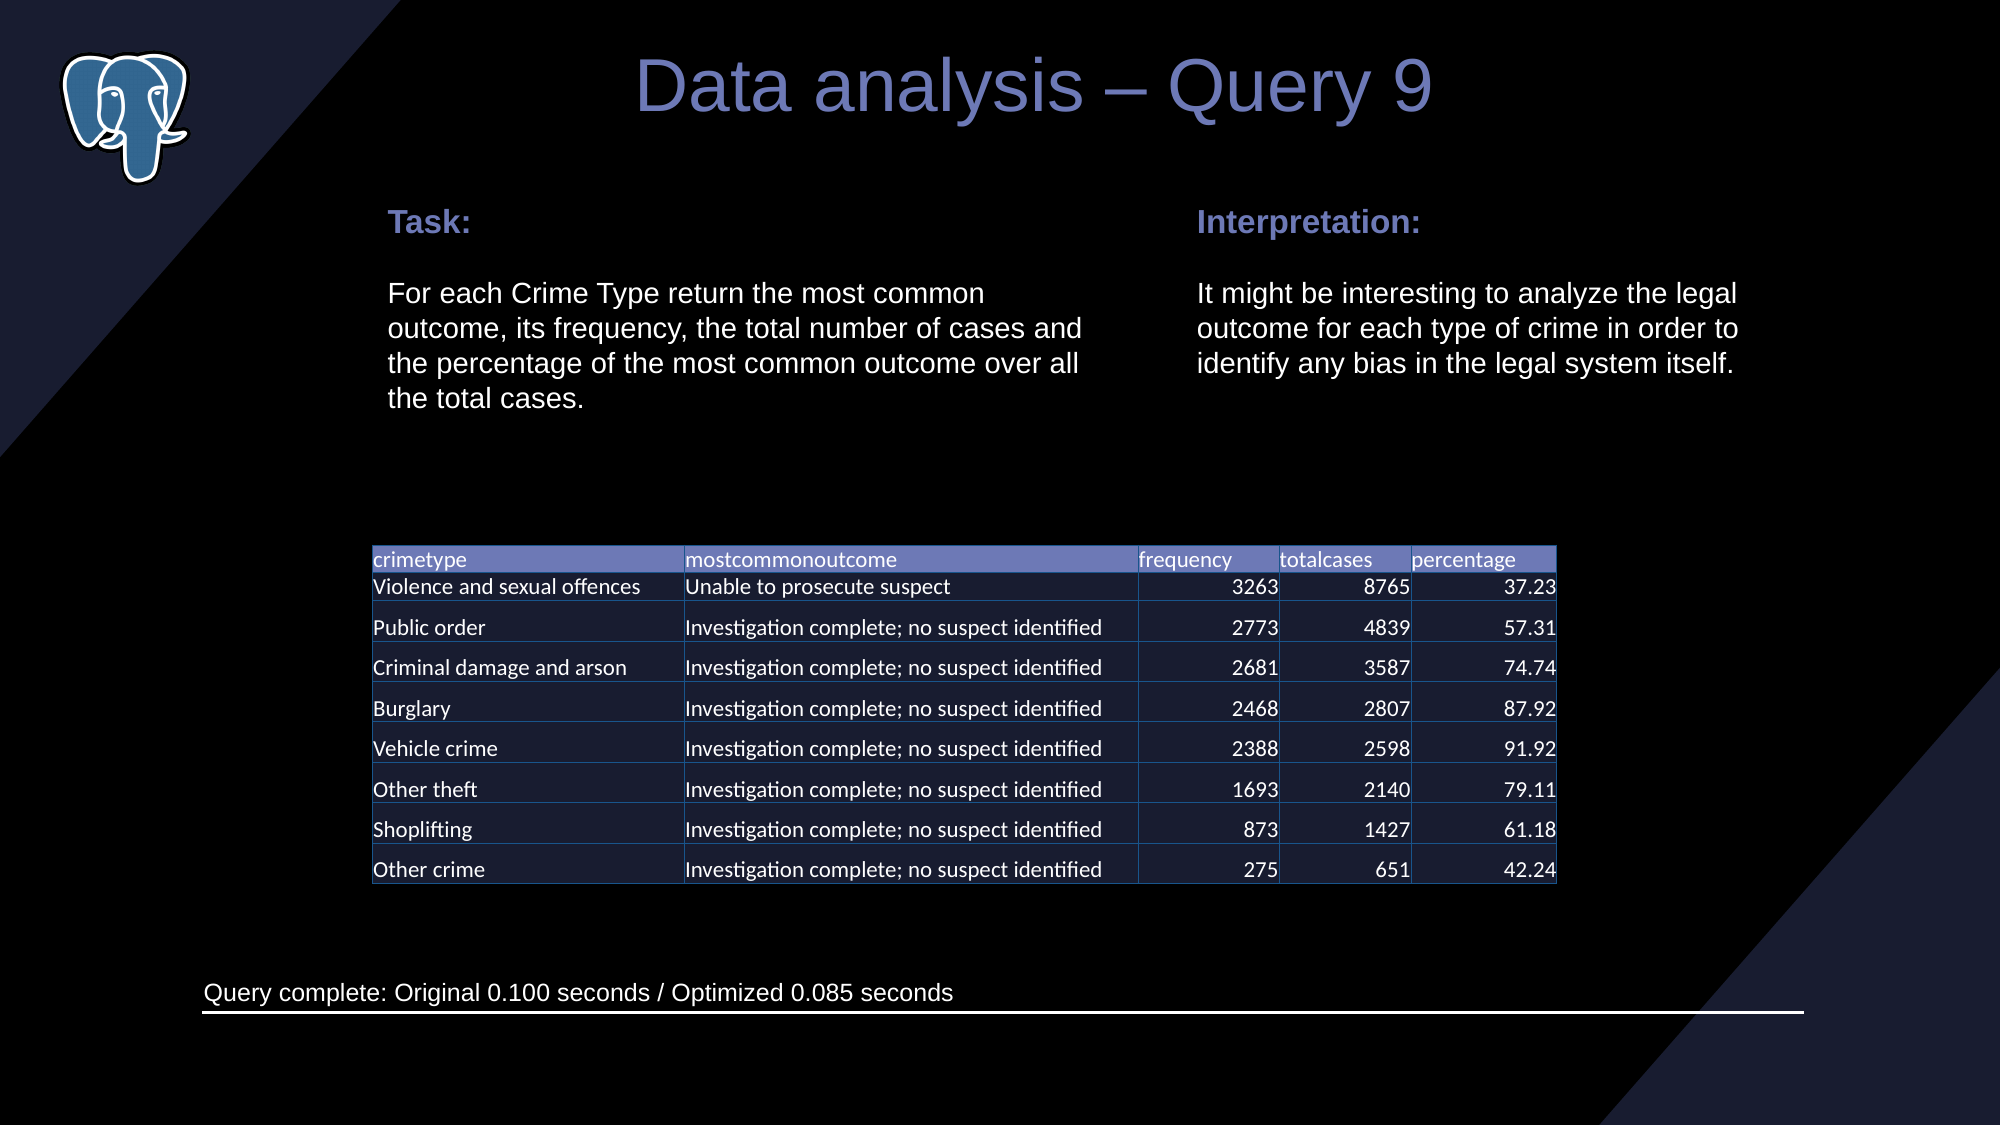

Data analysis – Query 9
Task:

For each Crime Type return the most common outcome, its frequency, the total number of cases and the percentage of the most common outcome over all the total cases.
Interpretation:

It might be interesting to analyze the legal outcome for each type of crime in order to identify any bias in the legal system itself.
| crimetype | mostcommonoutcome | frequency | totalcases | percentage |
| --- | --- | --- | --- | --- |
| Violence and sexual offences | Unable to prosecute suspect | 3263 | 8765 | 37.23 |
| Public order | Investigation complete; no suspect identified | 2773 | 4839 | 57.31 |
| Criminal damage and arson | Investigation complete; no suspect identified | 2681 | 3587 | 74.74 |
| Burglary | Investigation complete; no suspect identified | 2468 | 2807 | 87.92 |
| Vehicle crime | Investigation complete; no suspect identified | 2388 | 2598 | 91.92 |
| Other theft | Investigation complete; no suspect identified | 1693 | 2140 | 79.11 |
| Shoplifting | Investigation complete; no suspect identified | 873 | 1427 | 61.18 |
| Other crime | Investigation complete; no suspect identified | 275 | 651 | 42.24 |
Query complete: Original 0.100 seconds / Optimized 0.085 seconds